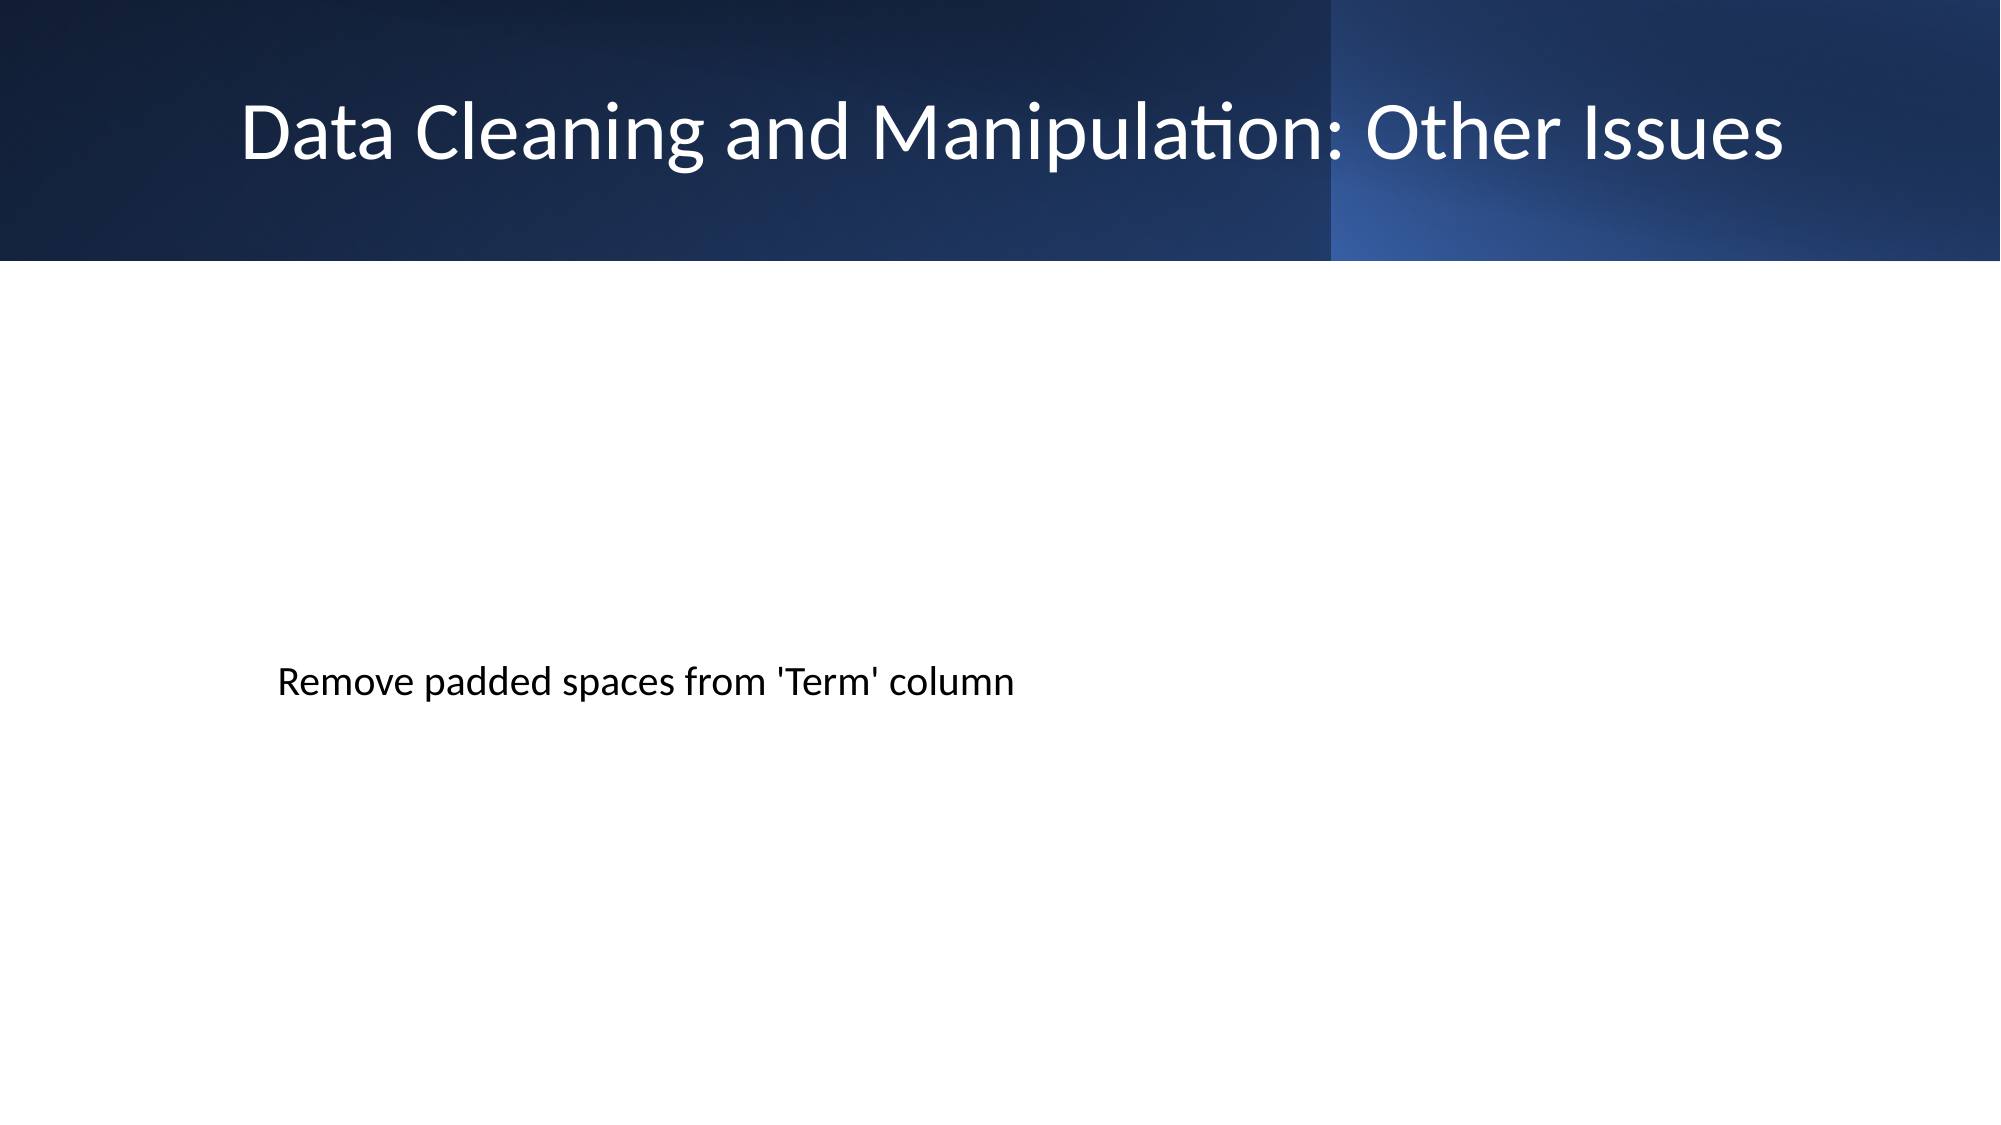

# Data Cleaning and Manipulation: Other Issues
Remove padded spaces from 'Term' column